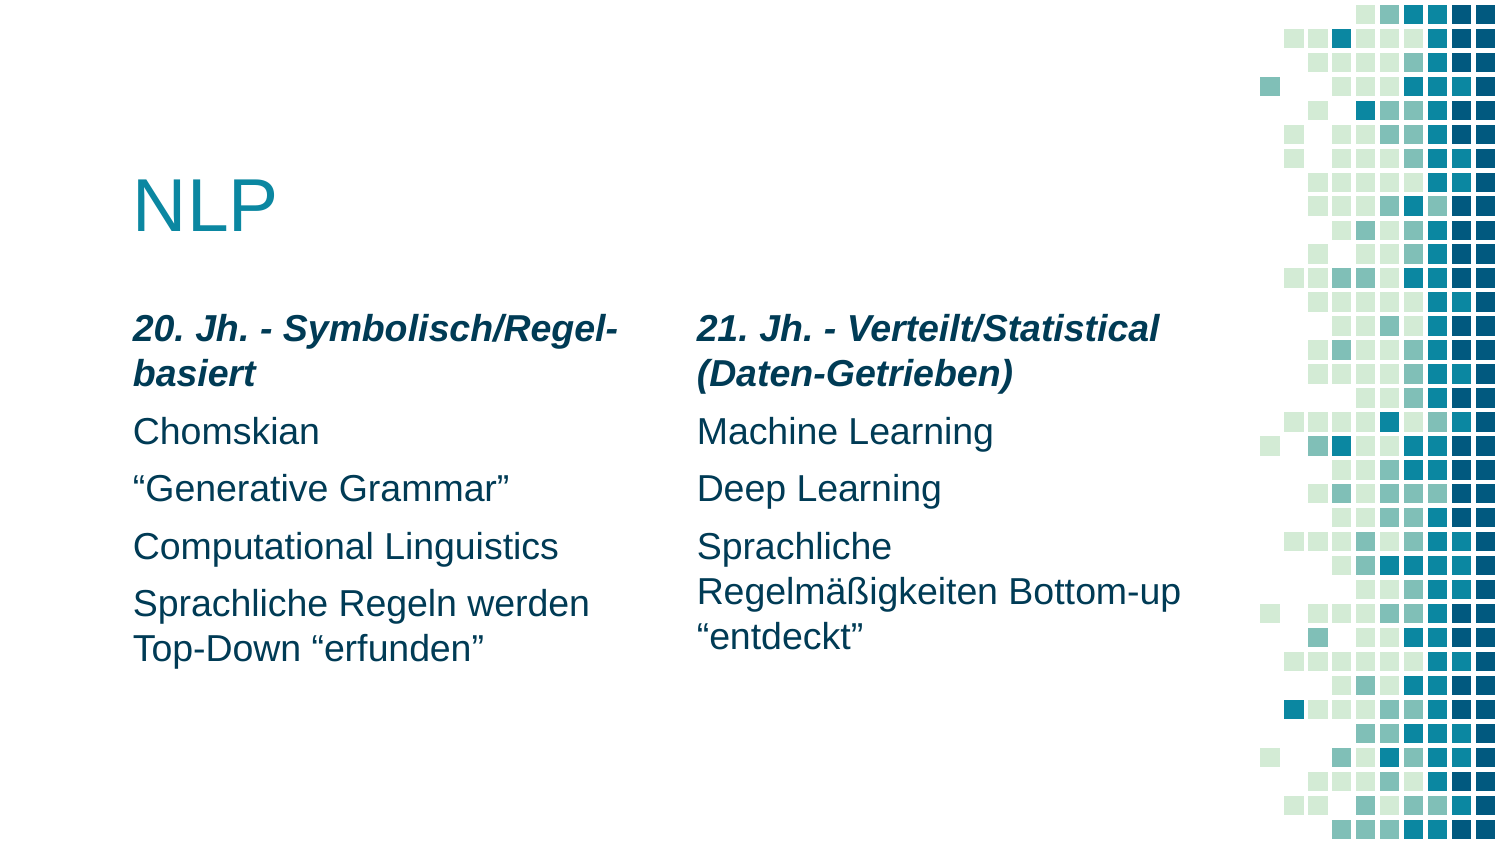

# NLP
20. Jh. - Symbolisch/Regel-basiert
Chomskian
“Generative Grammar”
Computational Linguistics
Sprachliche Regeln werden Top-Down “erfunden”

21. Jh. - Verteilt/Statistical (Daten-Getrieben)
Machine Learning
Deep Learning
Sprachliche Regelmäßigkeiten Bottom-up “entdeckt”